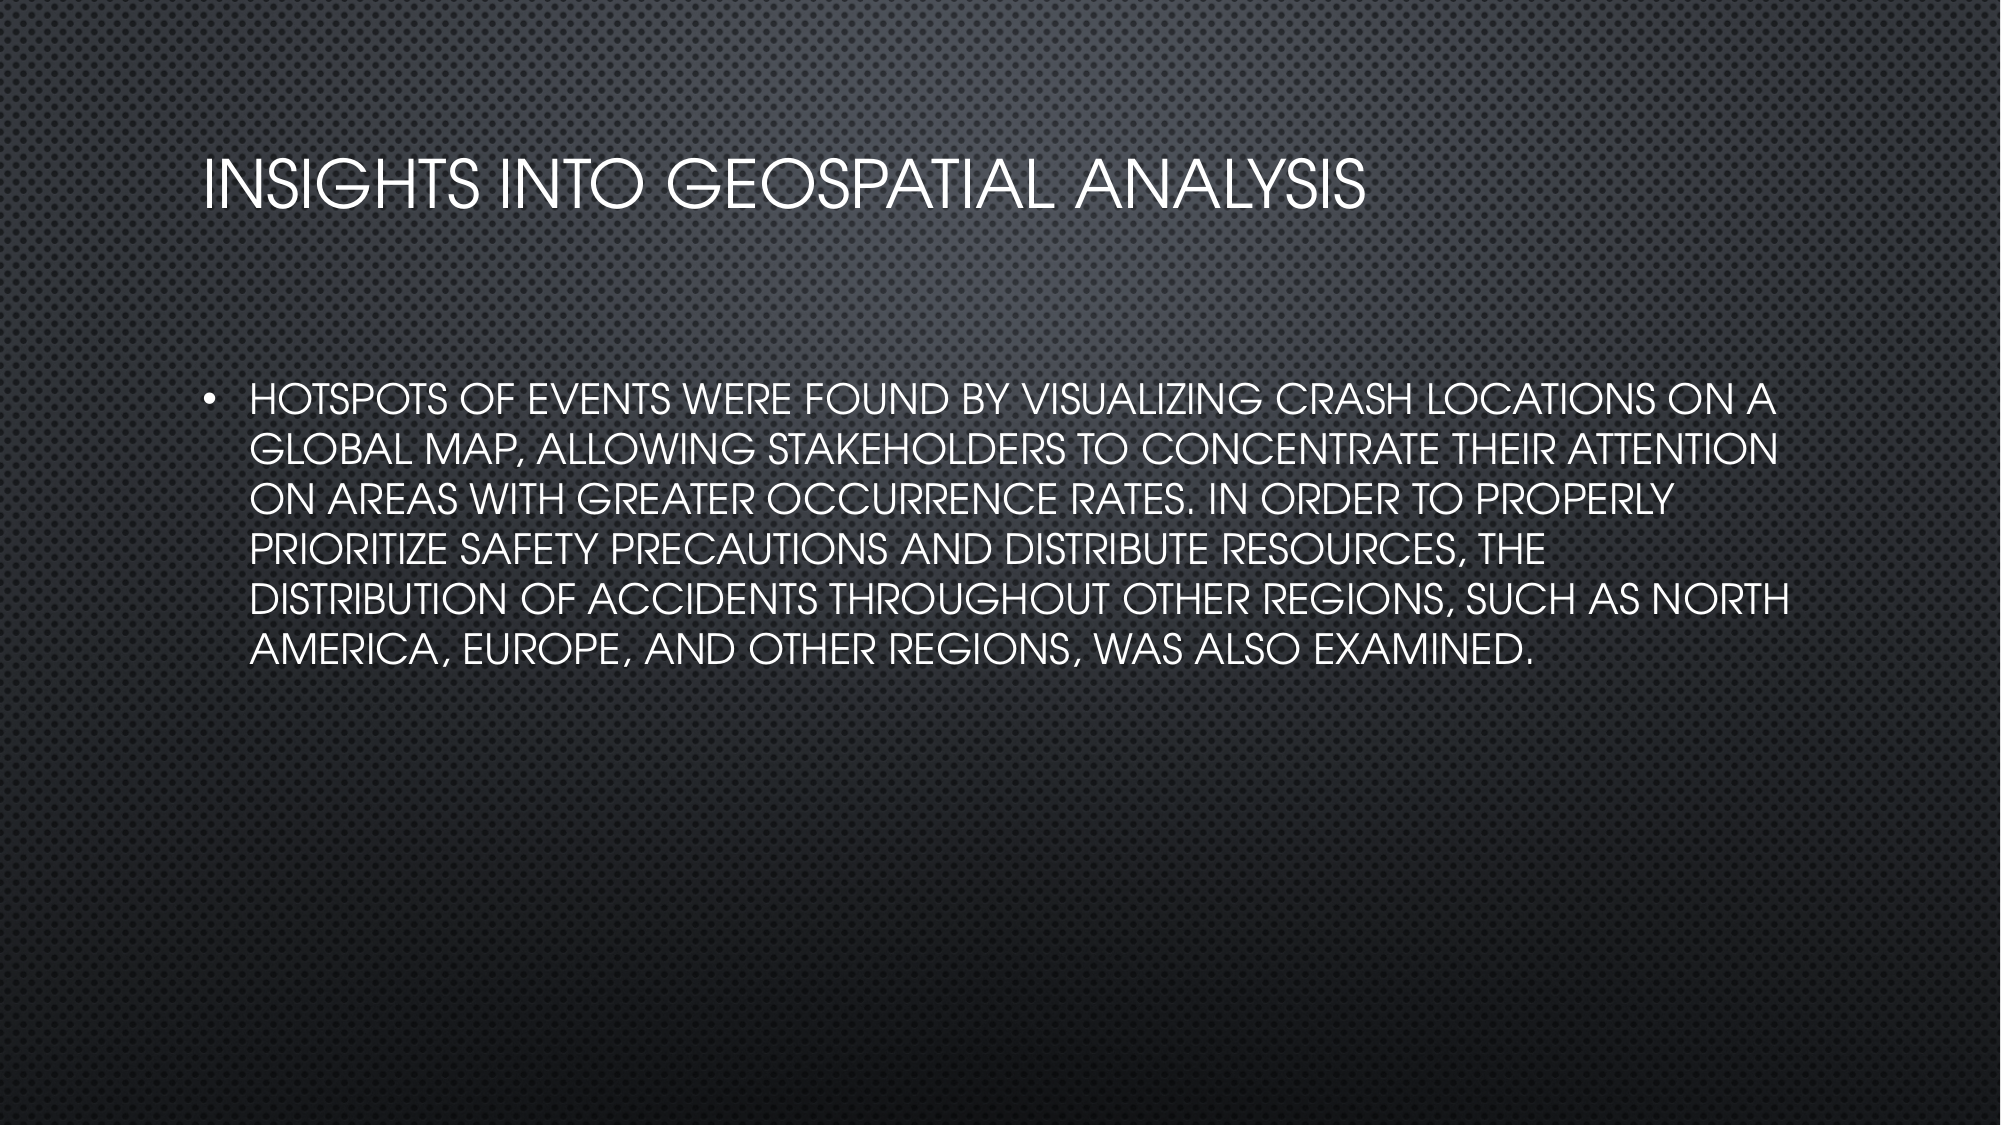

# Insights into geospatial analysis
Hotspots of events were found by visualizing crash locations on a global map, allowing stakeholders to concentrate their attention on areas with greater occurrence rates. In order to properly prioritize safety precautions and distribute resources, the distribution of accidents throughout other regions, such as North America, Europe, and other regions, was also examined.